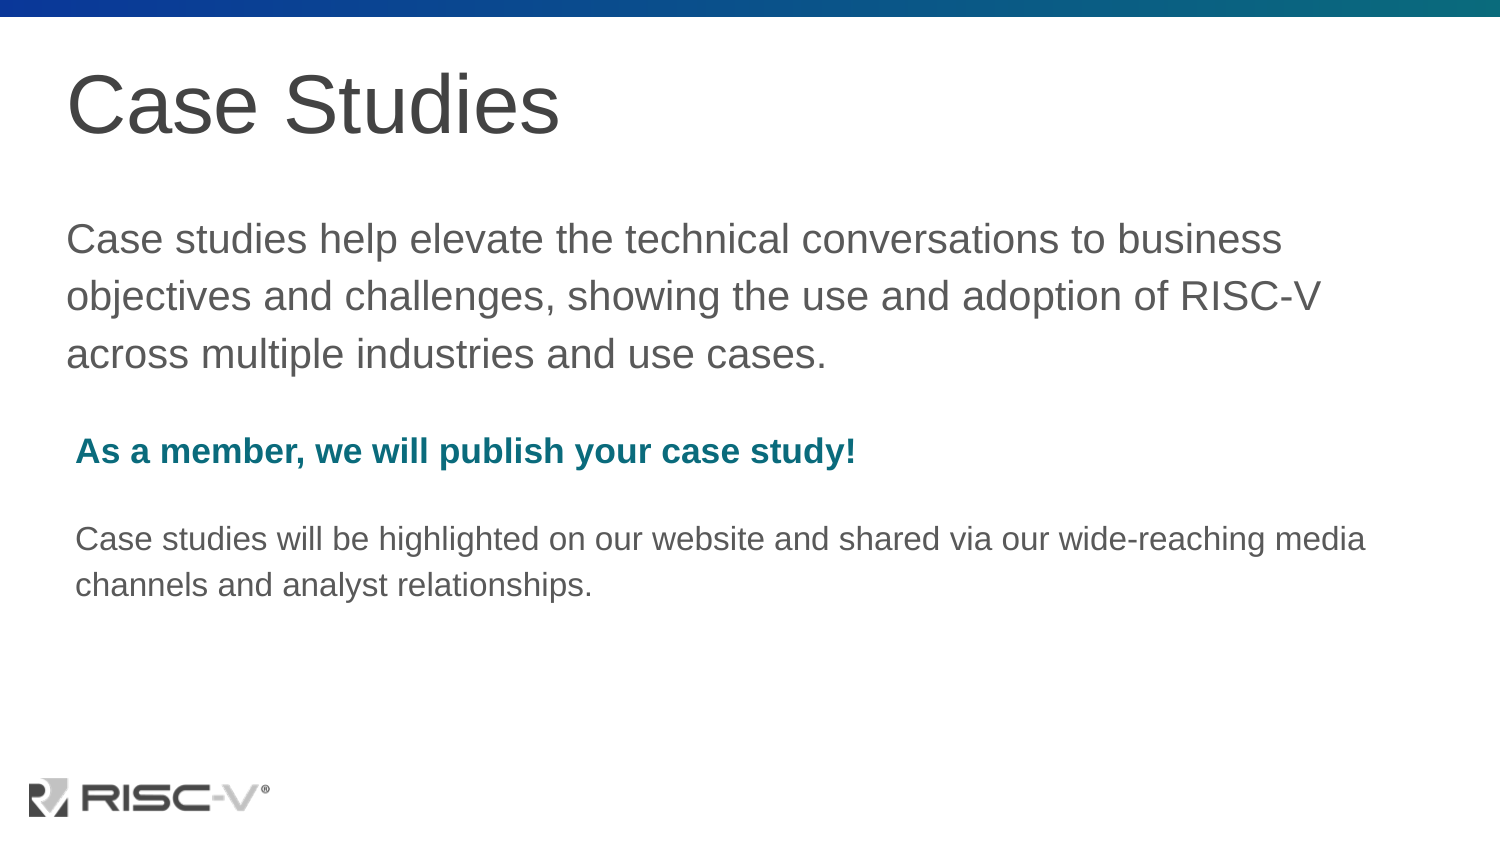

# Case Studies
Case studies help elevate the technical conversations to business objectives and challenges, showing the use and adoption of RISC-V across multiple industries and use cases.

As a member, we will publish your case study!

Case studies will be highlighted on our website and shared via our wide-reaching media channels and analyst relationships.